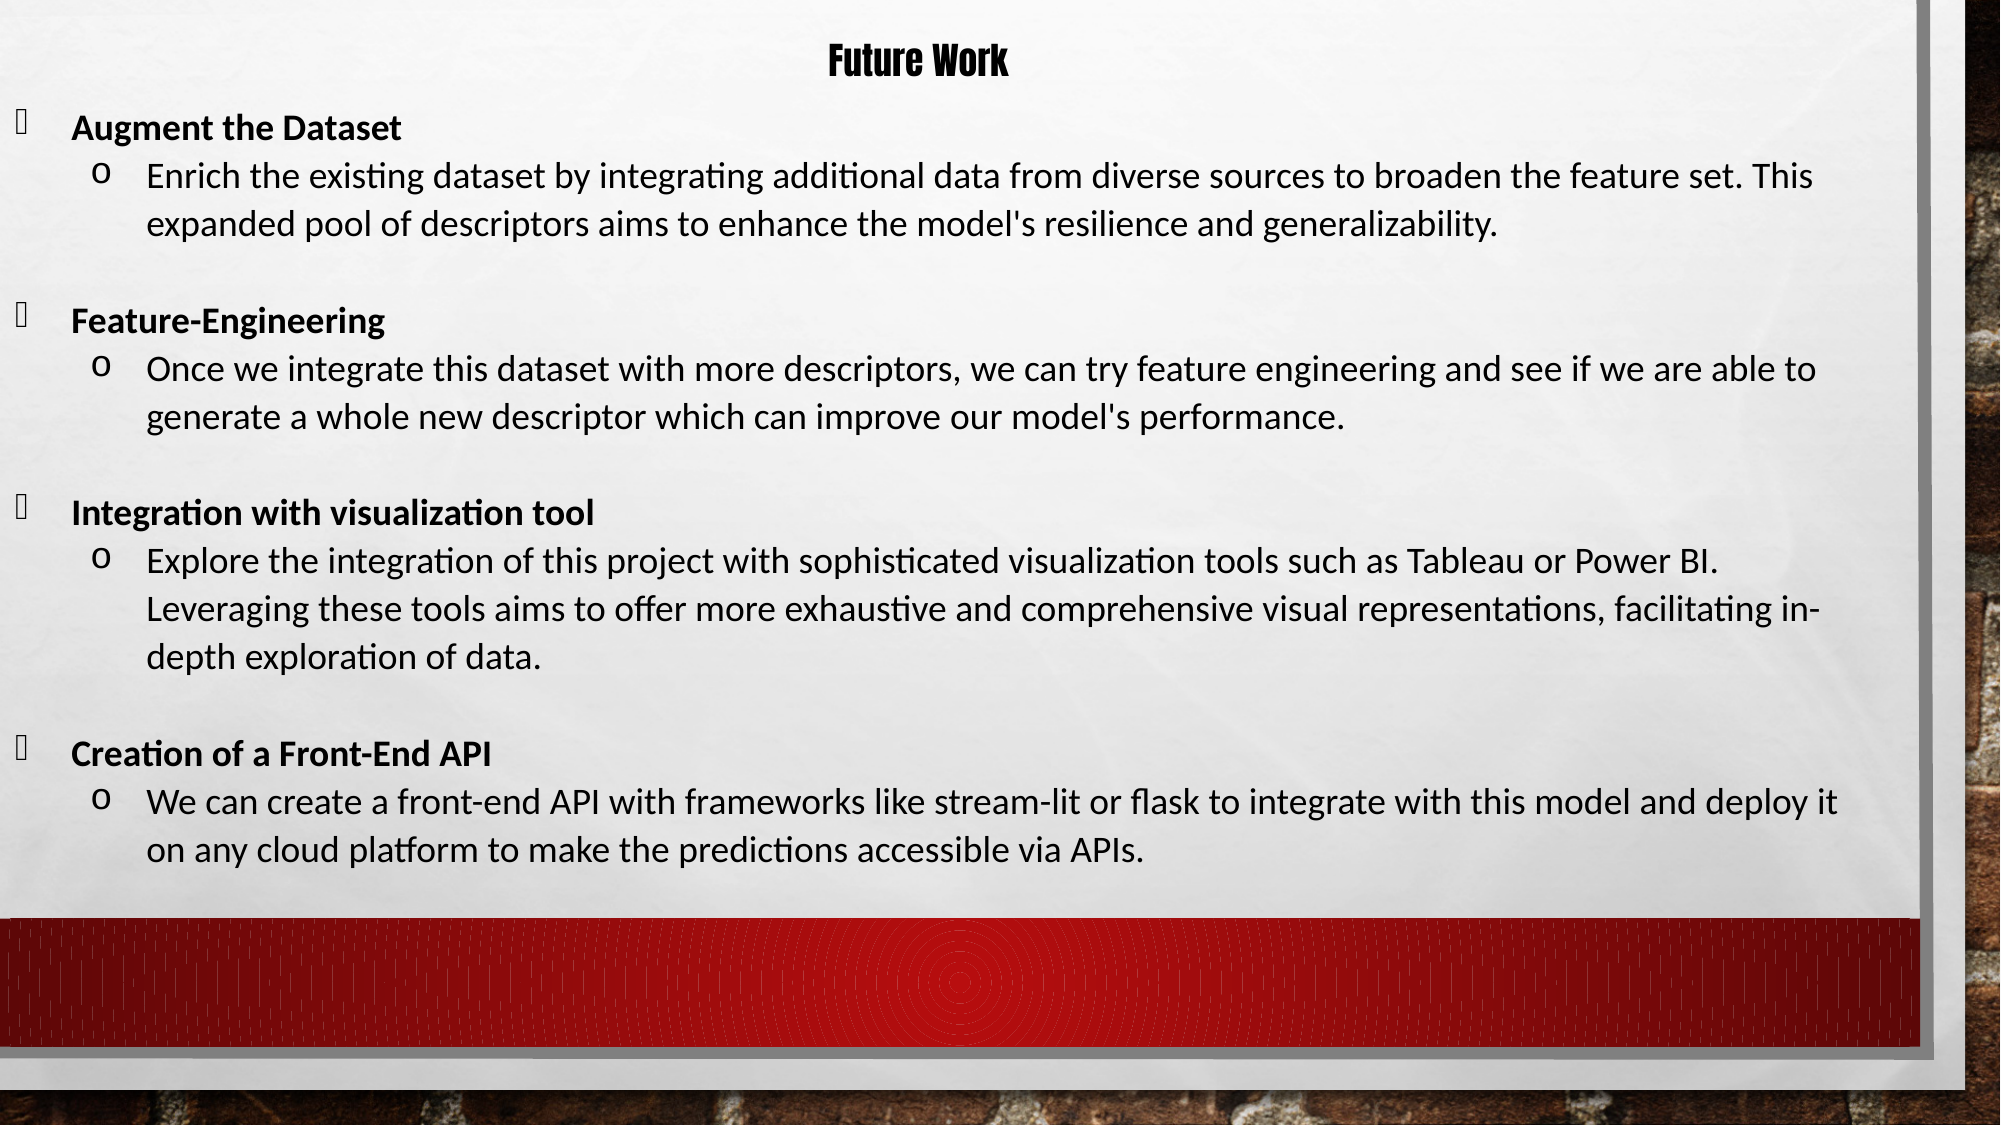

Future Work
Augment the Dataset
Enrich the existing dataset by integrating additional data from diverse sources to broaden the feature set. This expanded pool of descriptors aims to enhance the model's resilience and generalizability.

Feature-Engineering
Once we integrate this dataset with more descriptors, we can try feature engineering and see if we are able to generate a whole new descriptor which can improve our model's performance.

Integration with visualization tool
Explore the integration of this project with sophisticated visualization tools such as Tableau or Power BI. Leveraging these tools aims to offer more exhaustive and comprehensive visual representations, facilitating in-depth exploration of data.

Creation of a Front-End API
We can create a front-end API with frameworks like stream-lit or flask to integrate with this model and deploy it on any cloud platform to make the predictions accessible via APIs.